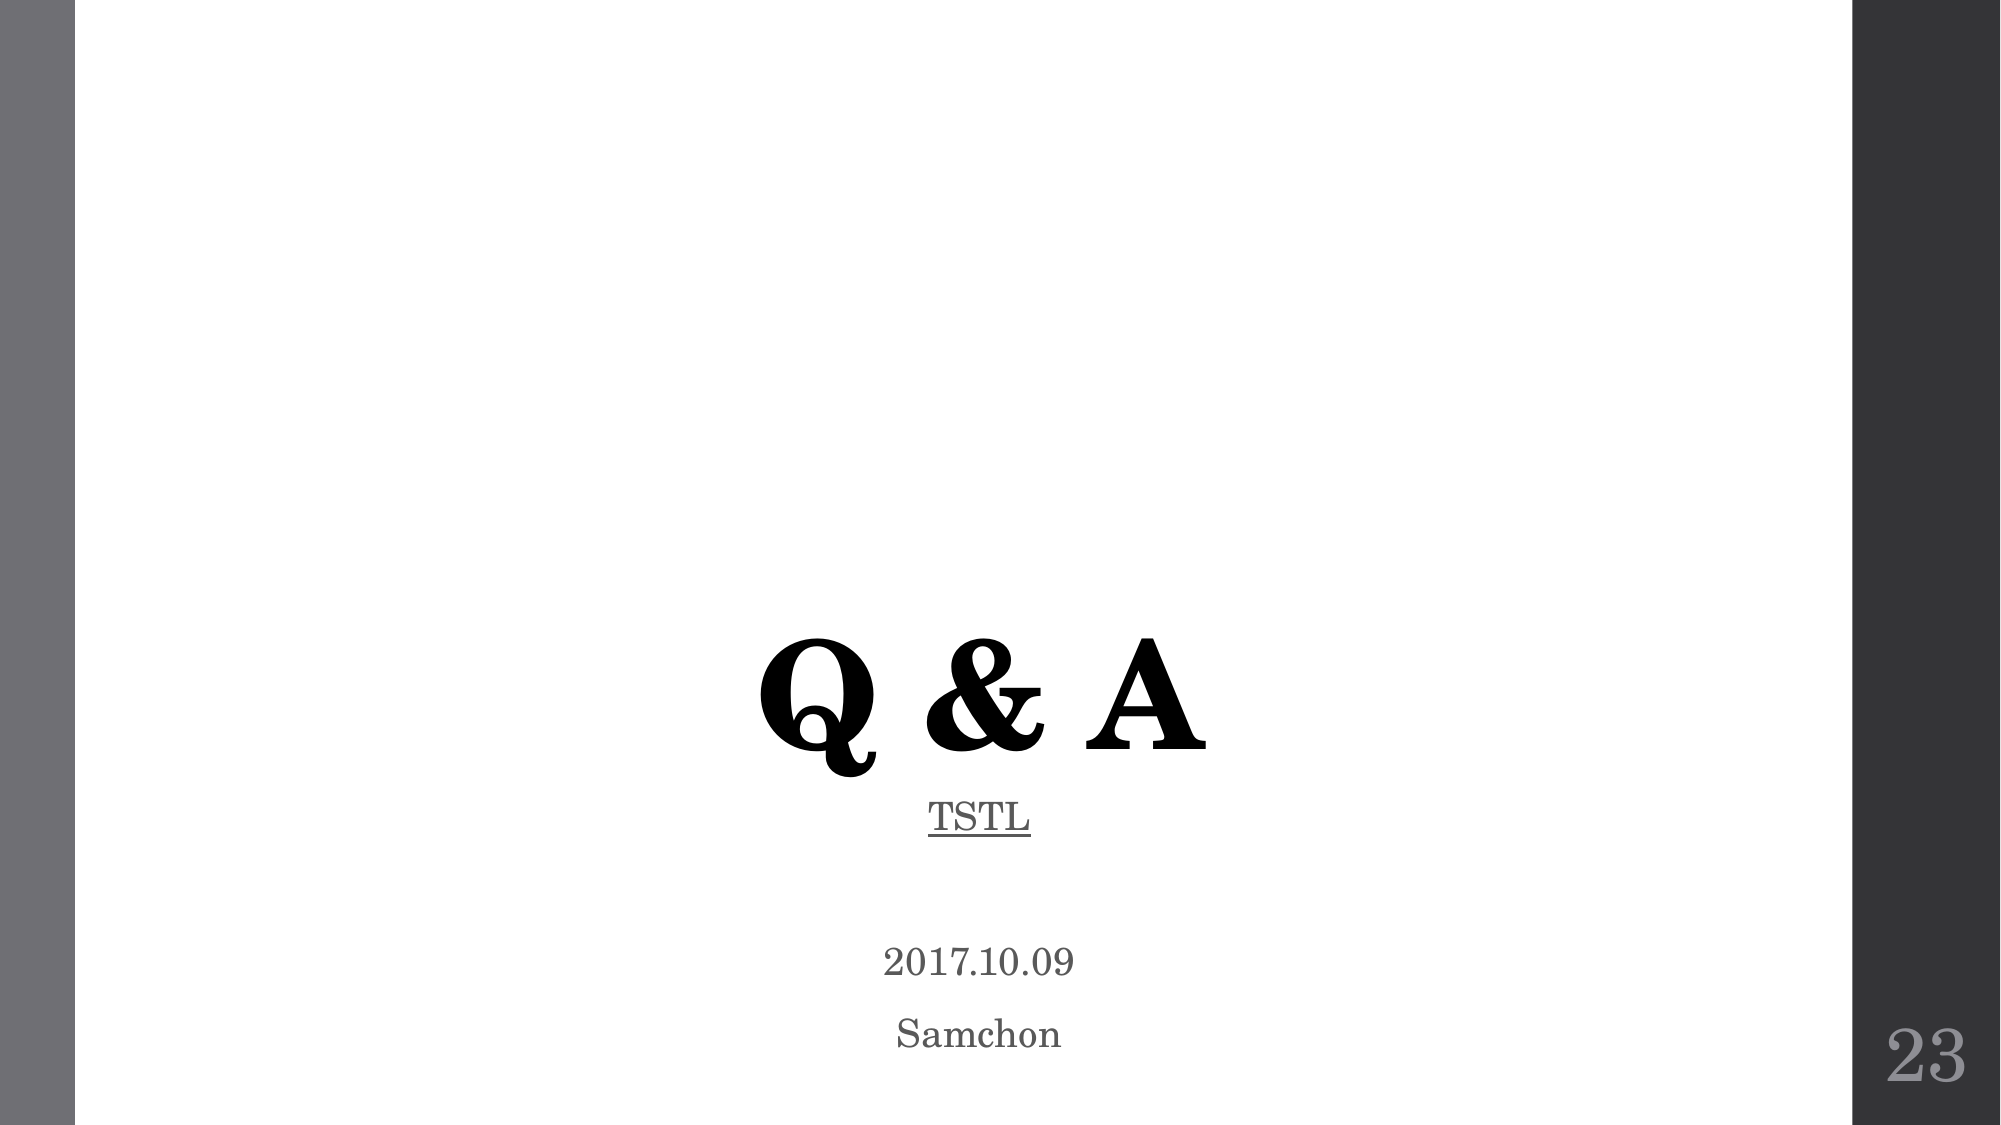

# Q & A
TSTL

2017.10.09
Samchon
23